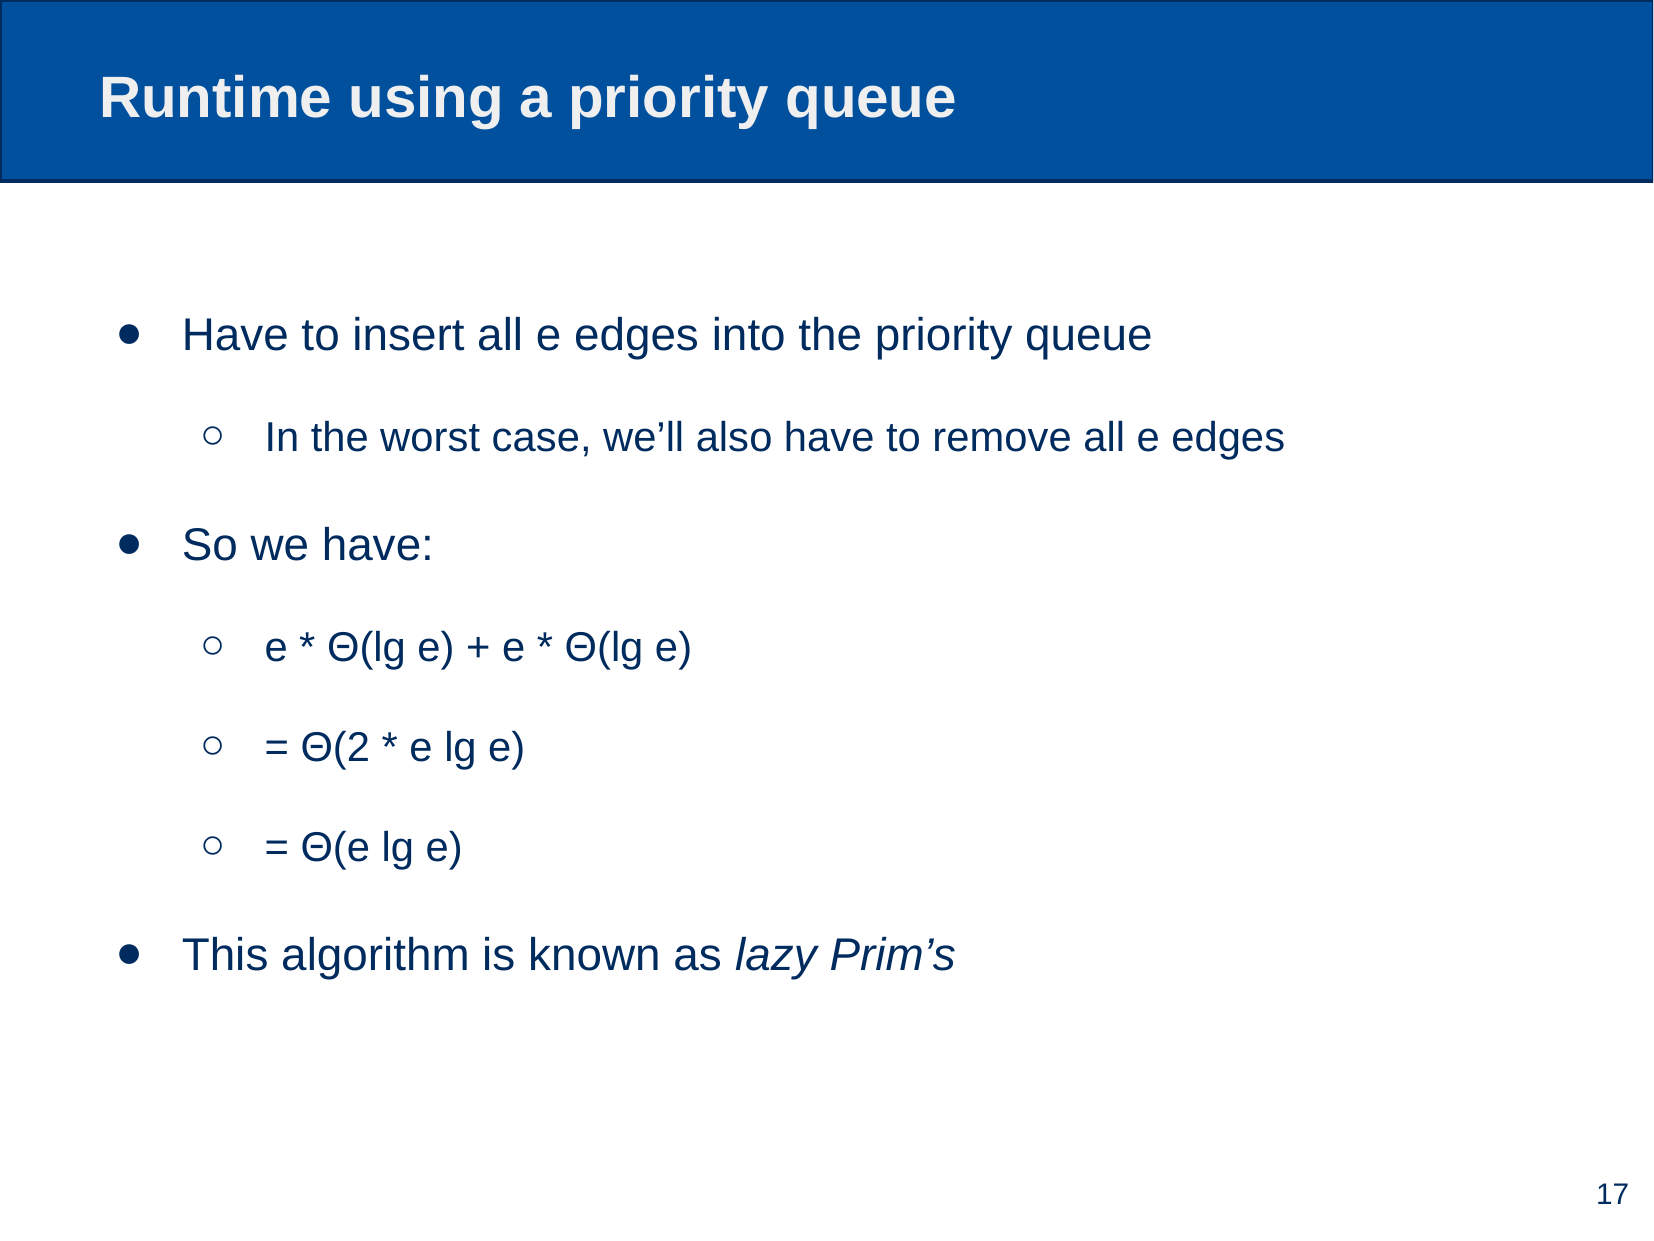

# Runtime using a priority queue
Have to insert all e edges into the priority queue
In the worst case, we’ll also have to remove all e edges
So we have:
e * Θ(lg e) + e * Θ(lg e)
= Θ(2 * e lg e)
= Θ(e lg e)
This algorithm is known as lazy Prim’s
17